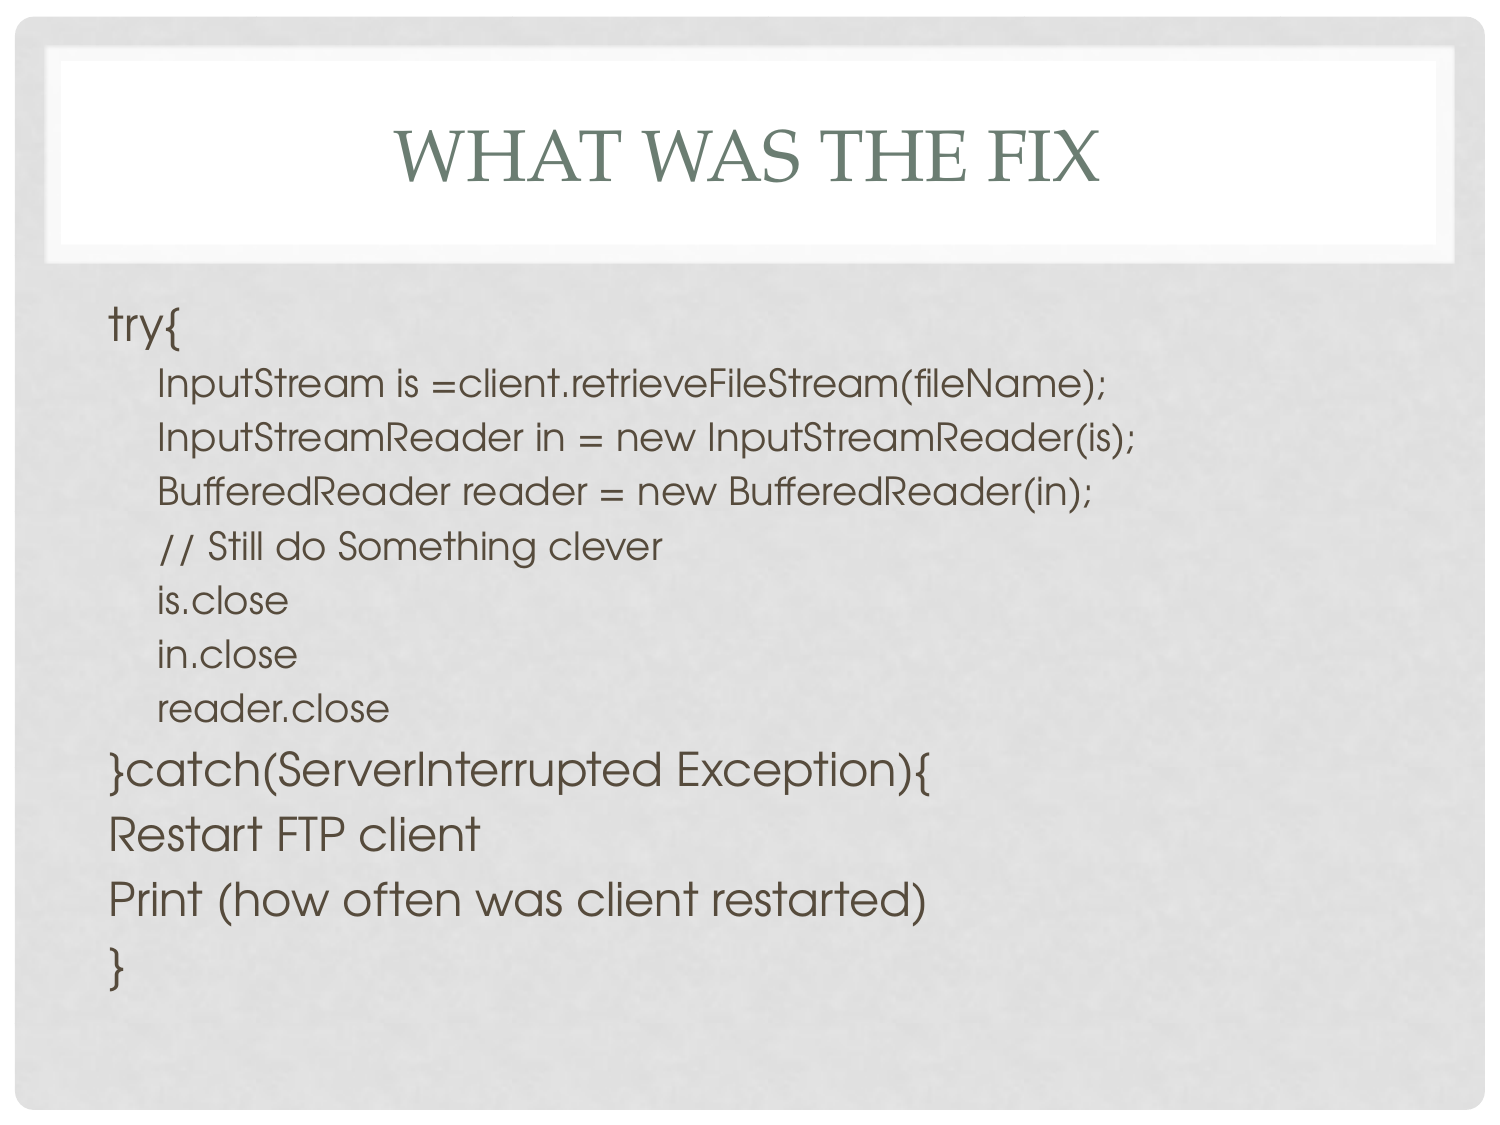

# What was the fix
try{
InputStream is =client.retrieveFileStream(fileName);
InputStreamReader in = new InputStreamReader(is);
BufferedReader reader = new BufferedReader(in);
// Still do Something clever
is.close
in.close
reader.close
}catch(ServerInterrupted Exception){
Restart FTP client
Print (how often was client restarted)
}